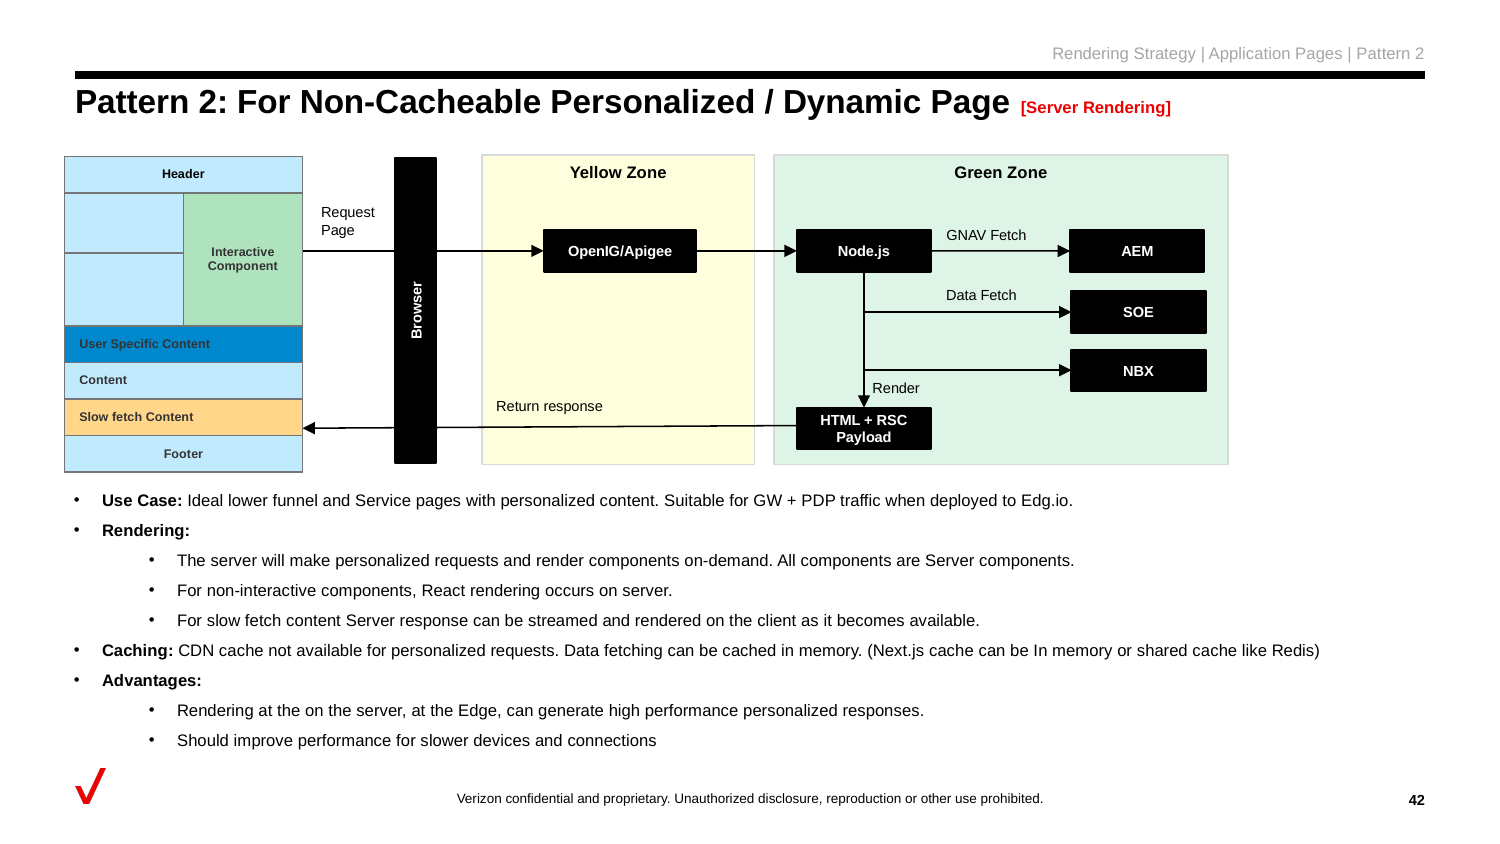

Rendering Strategy | Application Pages | Pattern 2
# Pattern 2: For Non-Cacheable Personalized / Dynamic Page [Server Rendering]
Yellow Zone
Green Zone

| Header |  |
| --- | --- |
|  | Interactive Component |
|  |  |
| User Specific Content |  |
| Content |  |
| Slow fetch Content |  |
| Footer |  |
Request Page
GNAV Fetch
OpenIG/Apigee
Node.js
AEM
Data Fetch
Browser
SOE
NBX
Render
Return response
HTML + RSC Payload
Use Case: Ideal lower funnel and Service pages with personalized content. Suitable for GW + PDP traffic when deployed to Edg.io.
Rendering:
The server will make personalized requests and render components on-demand. All components are Server components.
For non-interactive components, React rendering occurs on server.
For slow fetch content Server response can be streamed and rendered on the client as it becomes available.
Caching: CDN cache not available for personalized requests. Data fetching can be cached in memory. (Next.js cache can be In memory or shared cache like Redis)
Advantages:
Rendering at the on the server, at the Edge, can generate high performance personalized responses.
Should improve performance for slower devices and connections

42